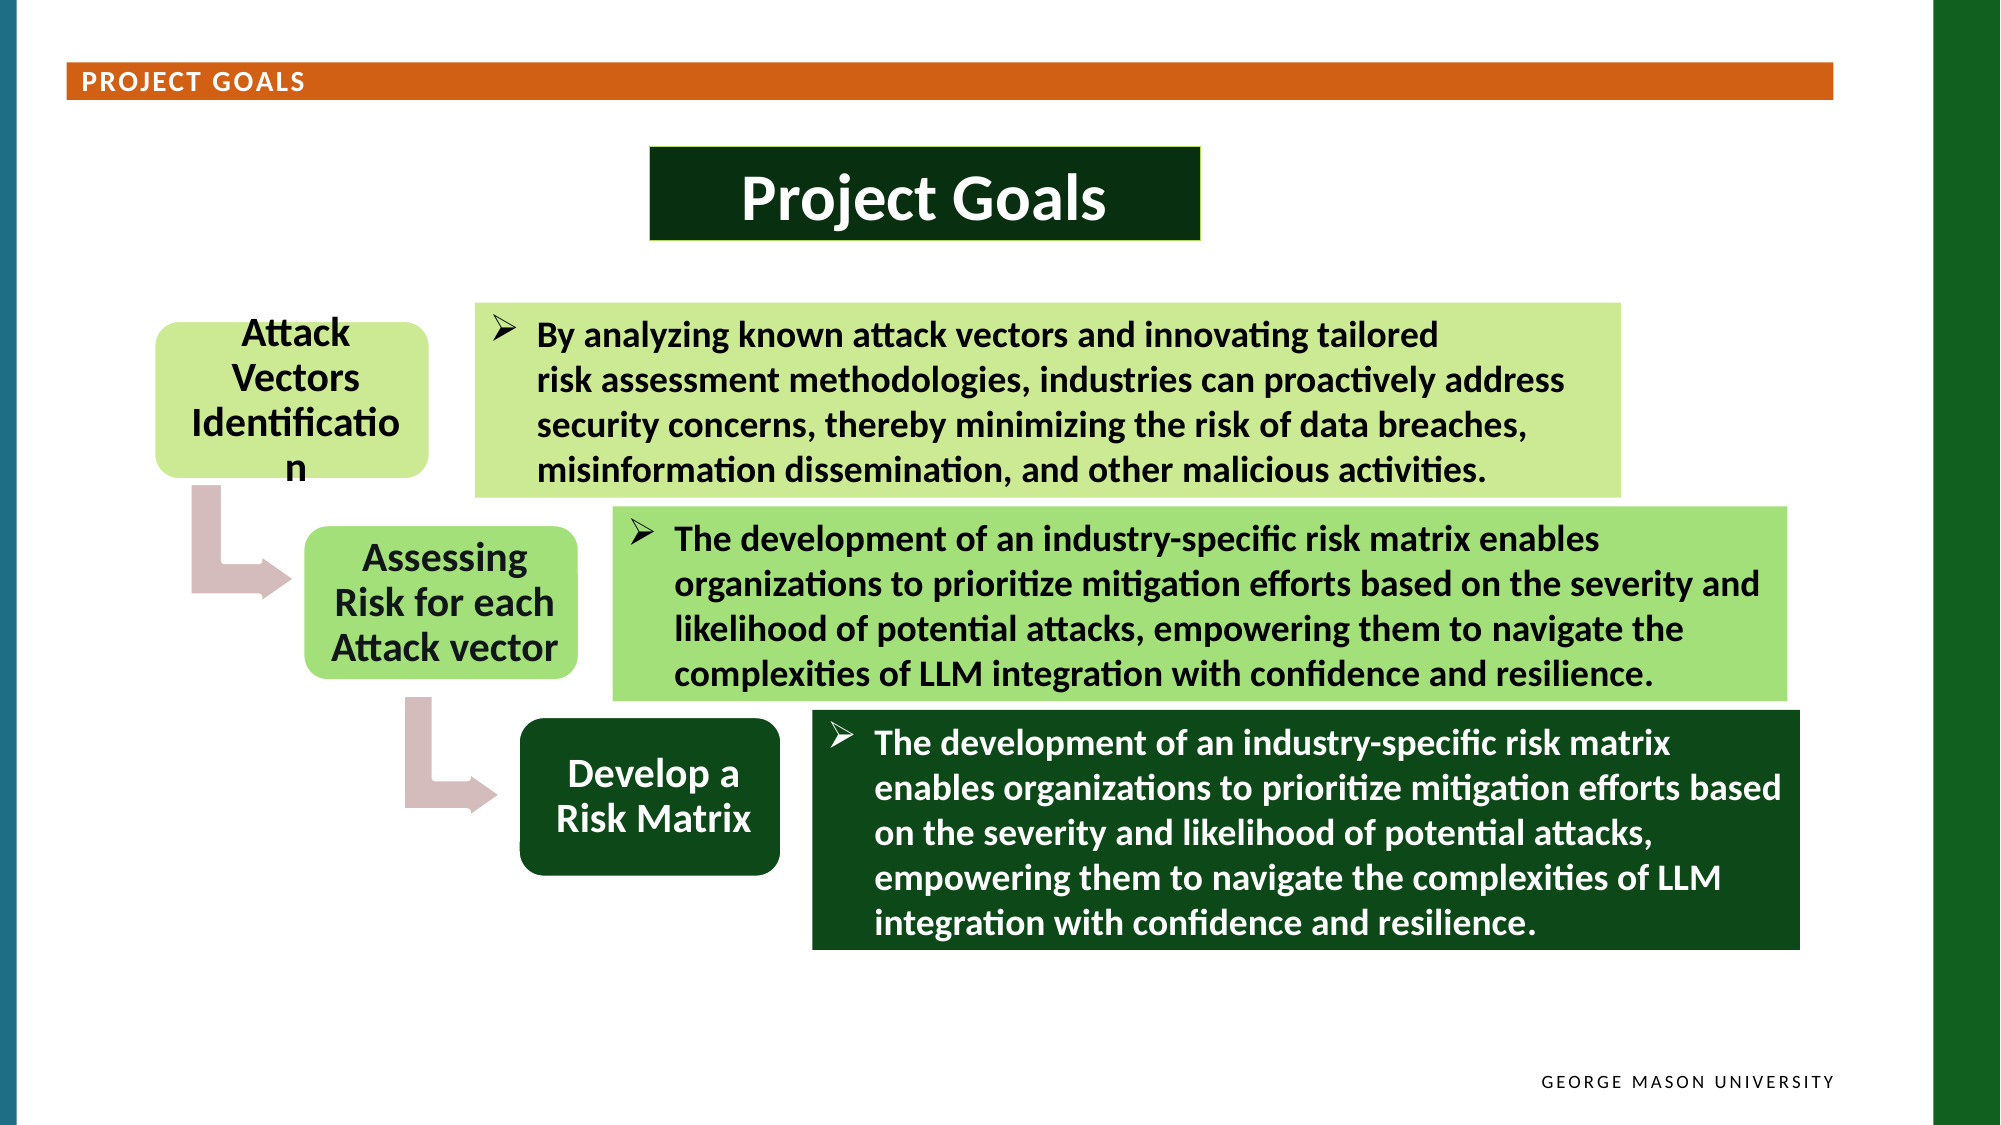

Project Goals
Project Goals
By analyzing known attack vectors and innovating tailored risk assessment methodologies, industries can proactively address security concerns, thereby minimizing the risk of data breaches, misinformation dissemination, and other malicious activities.​
Attack Vectors Identification
Assessing Risk for each Attack vector
Develop a Risk Matrix

The development of an industry-specific risk matrix enables organizations to prioritize mitigation efforts based on the severity and likelihood of potential attacks, empowering them to navigate the complexities of LLM integration with confidence and resilience.​
The development of an industry-specific risk matrix enables organizations to prioritize mitigation efforts based on the severity and likelihood of potential attacks, empowering them to navigate the complexities of LLM integration with confidence and resilience​.